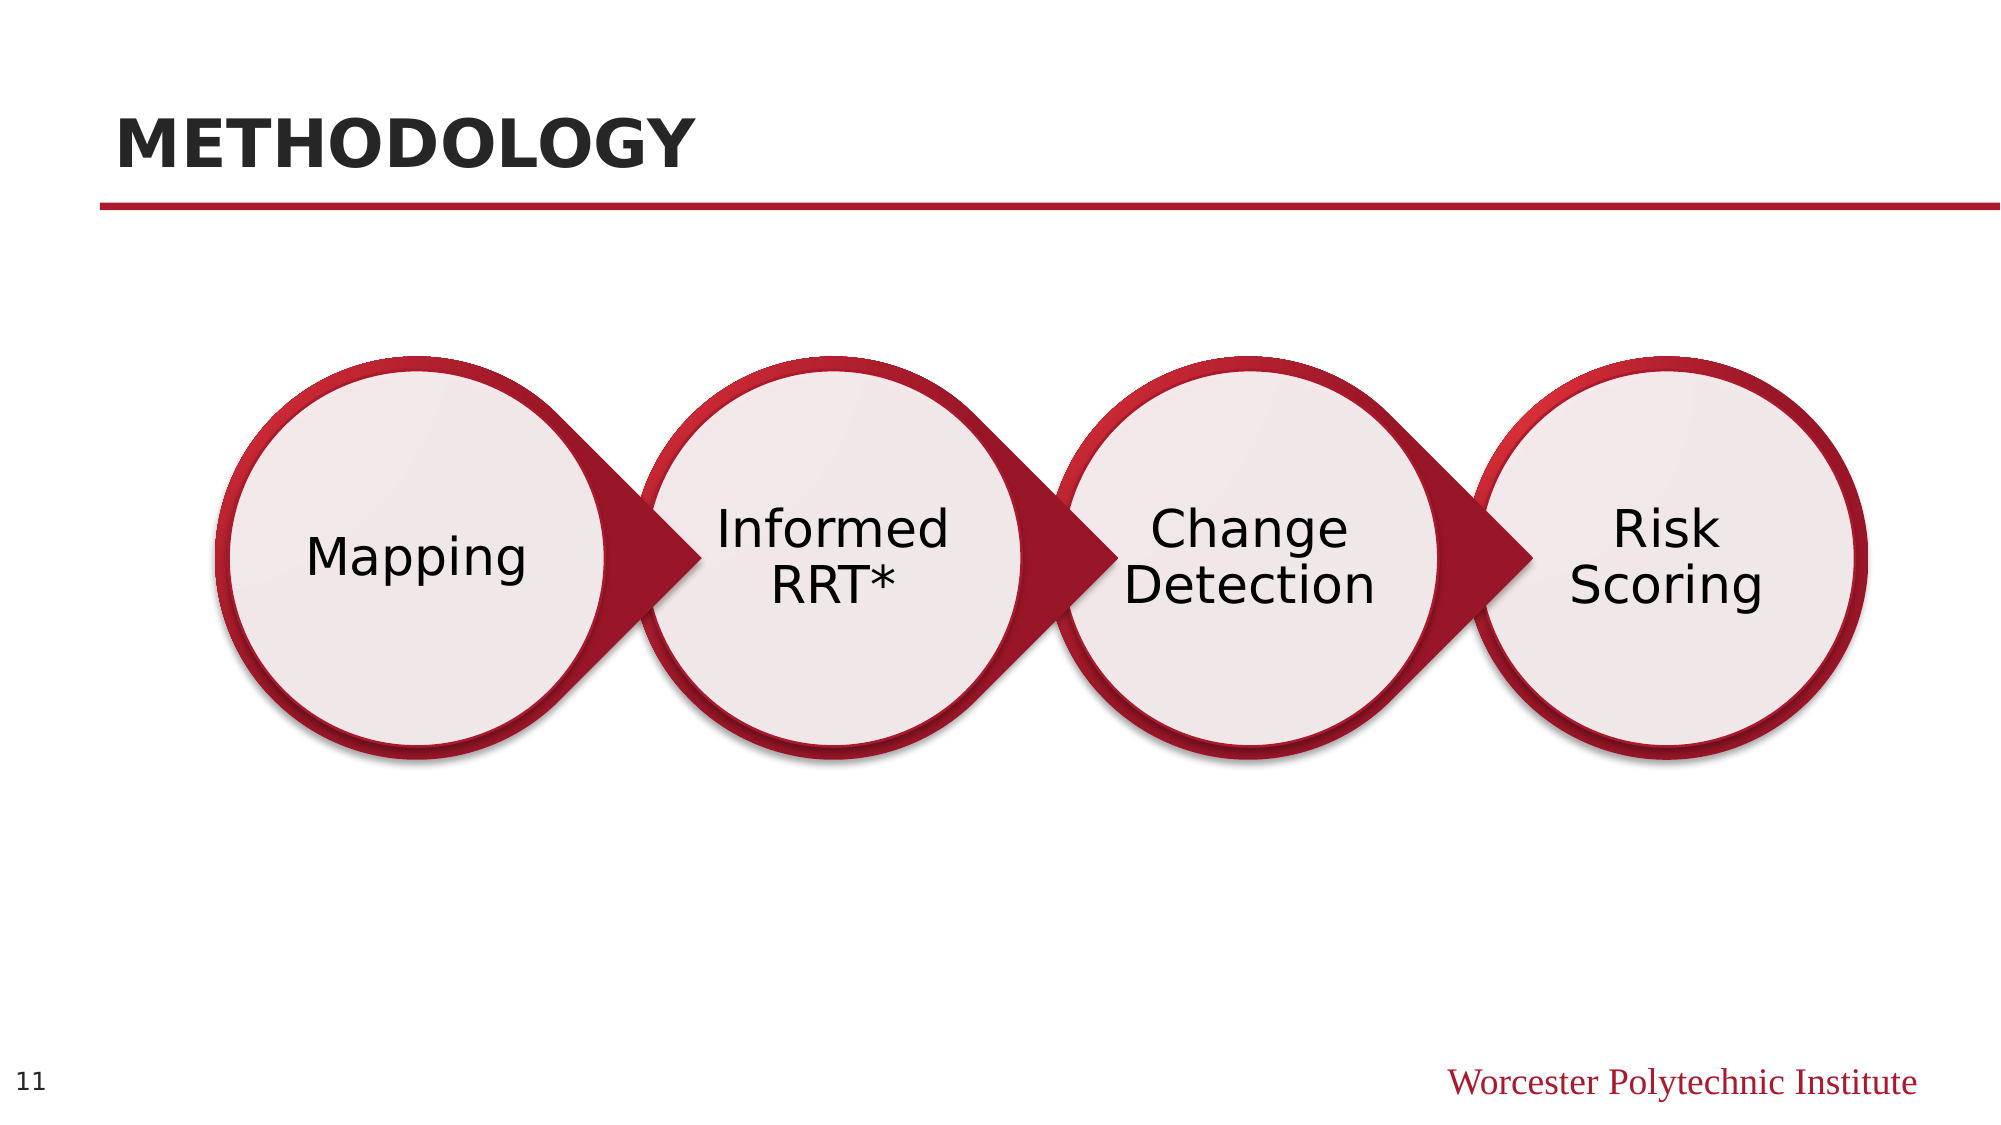

Risk Scoring
Change Detection
Informed RRT*
Mapping
# METHODOLOGY
11